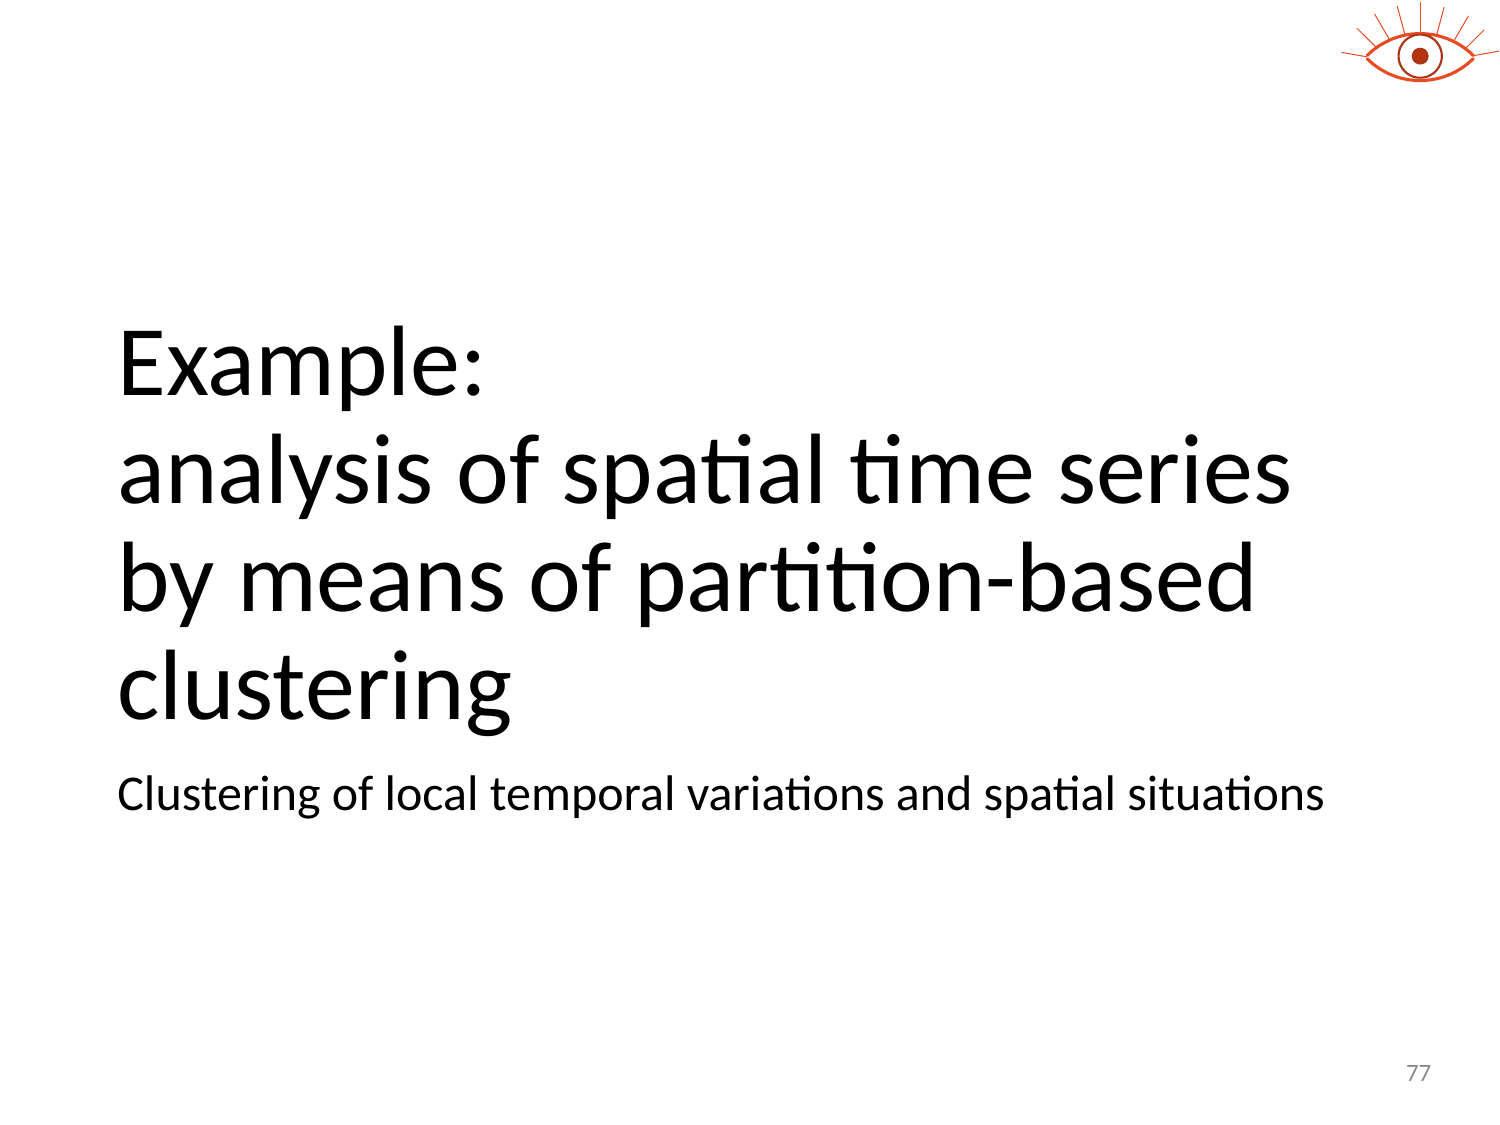

# Example: analysis of spatial time series by means of partition-based clustering
Clustering of local temporal variations and spatial situations
77